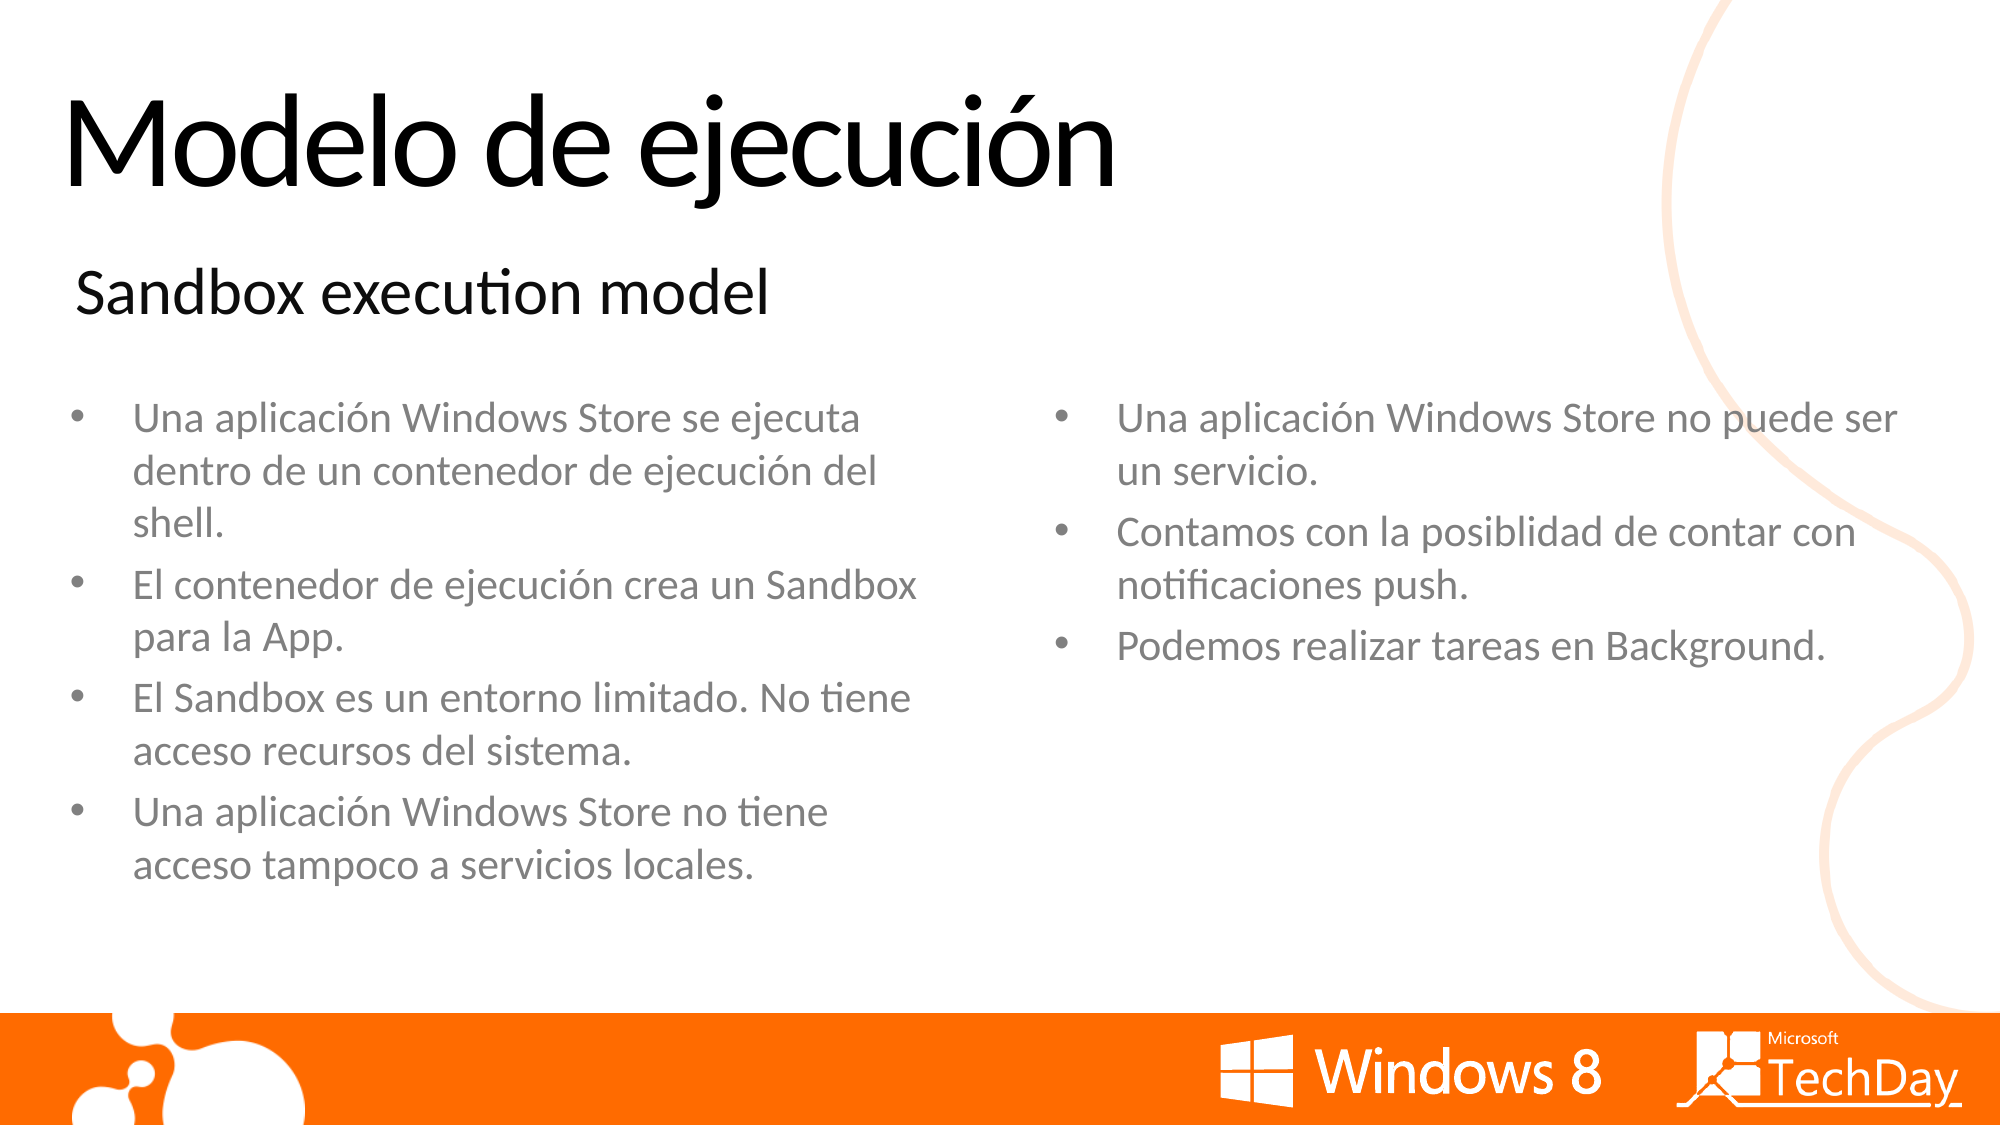

# Modelo de ejecución
Sandbox execution model
Una aplicación Windows Store se ejecuta dentro de un contenedor de ejecución del shell.
El contenedor de ejecución crea un Sandbox para la App.
El Sandbox es un entorno limitado. No tiene acceso recursos del sistema.
Una aplicación Windows Store no tiene acceso tampoco a servicios locales.
Una aplicación Windows Store no puede ser un servicio.
Contamos con la posiblidad de contar con notificaciones push.
Podemos realizar tareas en Background.